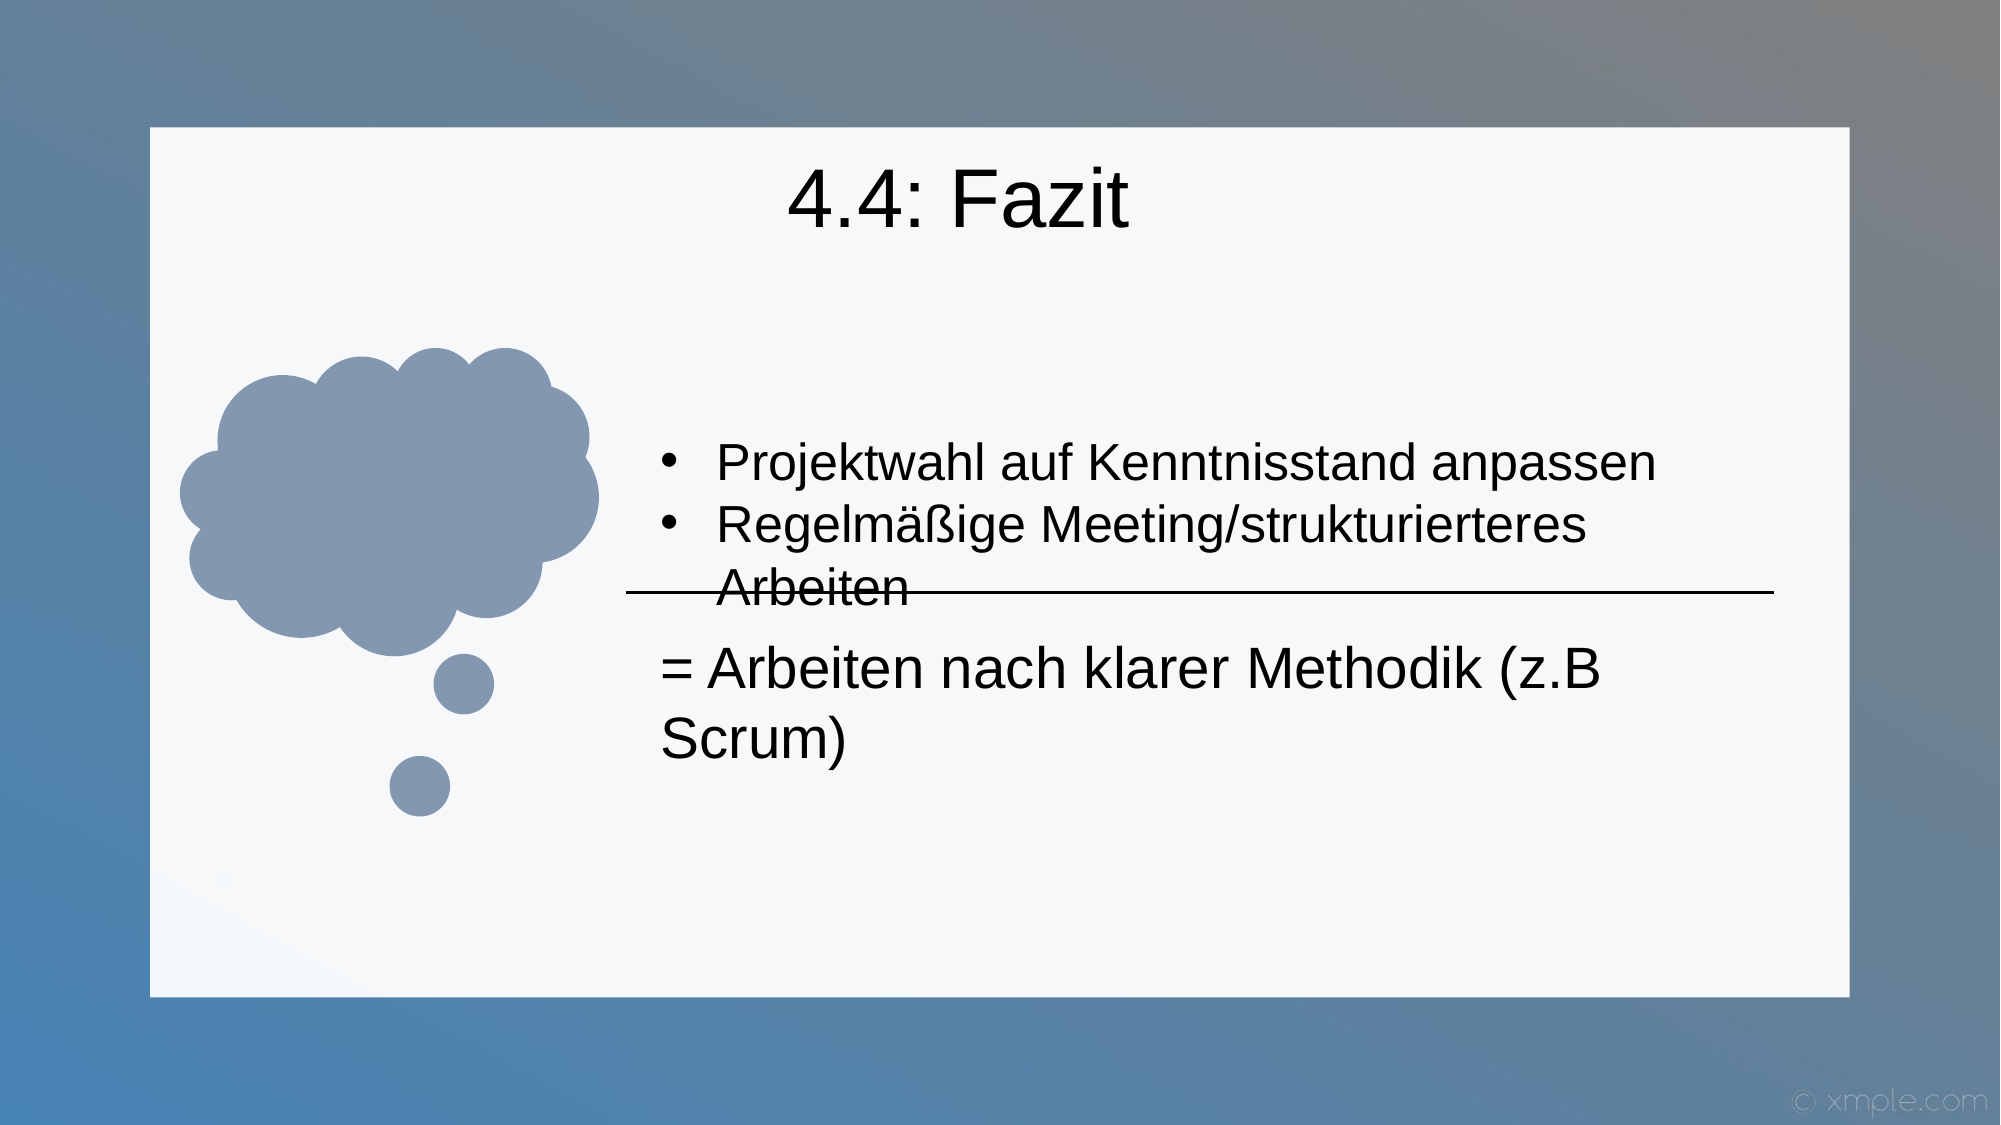

4.4: Fazit

Projektwahl auf Kenntnisstand anpassen
Regelmäßige Meeting/strukturierteres Arbeiten
= Arbeiten nach klarer Methodik (z.B Scrum)